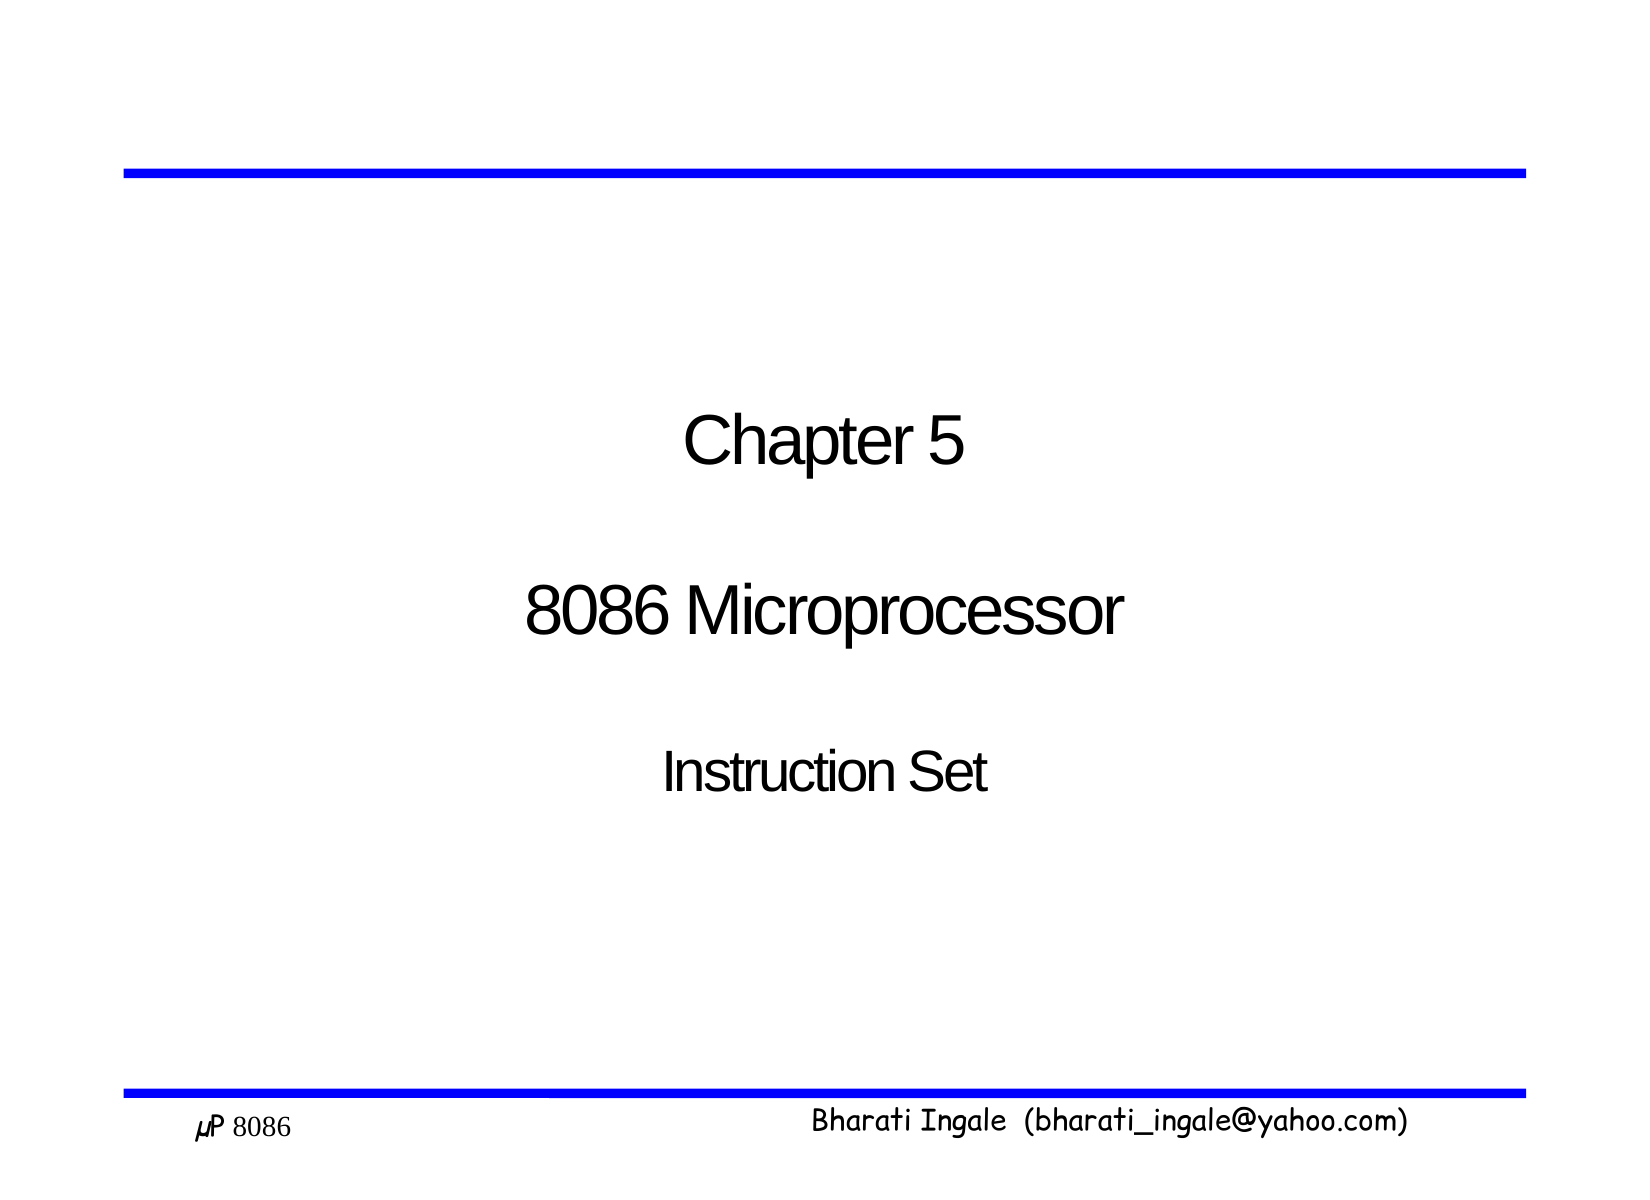

# Chapter 5 8086 Microprocessor Instruction Set